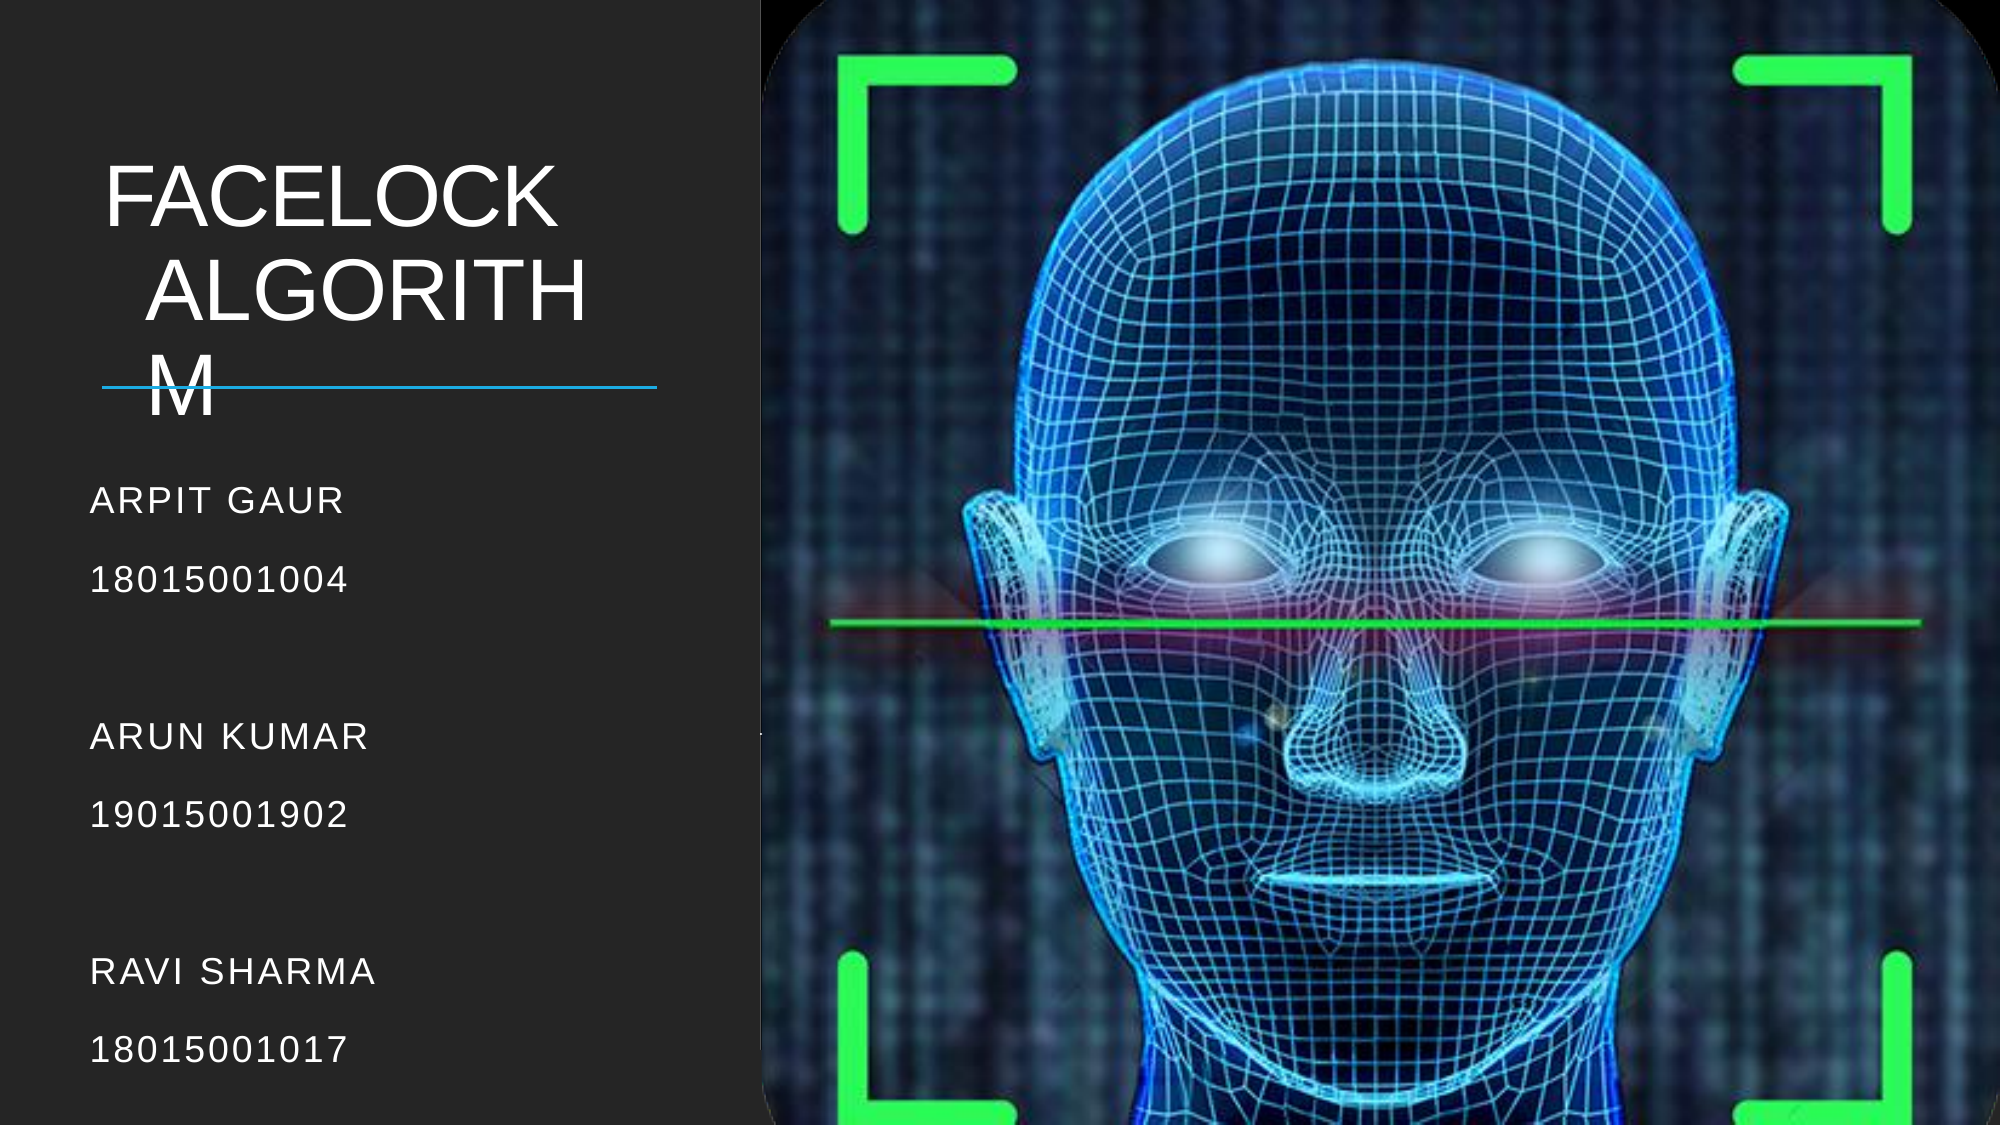

# FACELOCK  ALGORITHM
ARPIT GAUR
18015001004

ARUN KUMAR
19015001902

RAVI SHARMA
18015001017